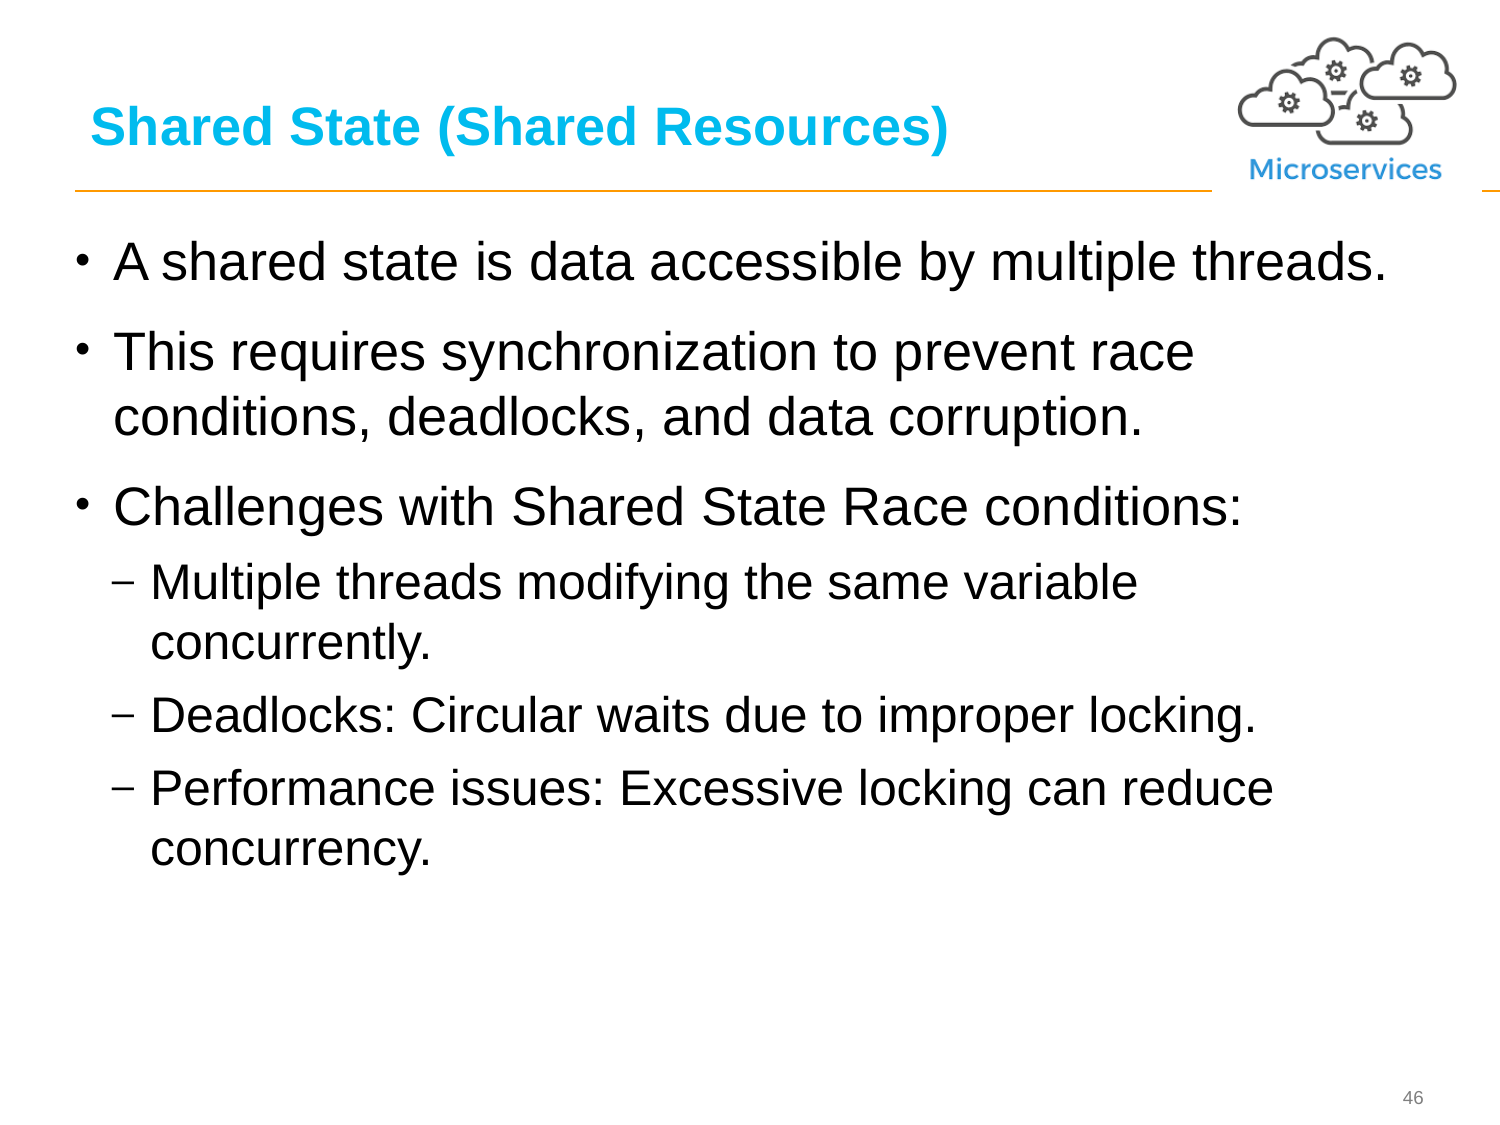

# Shared State (Shared Resources)
A shared state is data accessible by multiple threads.
This requires synchronization to prevent race conditions, deadlocks, and data corruption.
Challenges with Shared State Race conditions:
Multiple threads modifying the same variable concurrently.
Deadlocks: Circular waits due to improper locking.
Performance issues: Excessive locking can reduce concurrency.